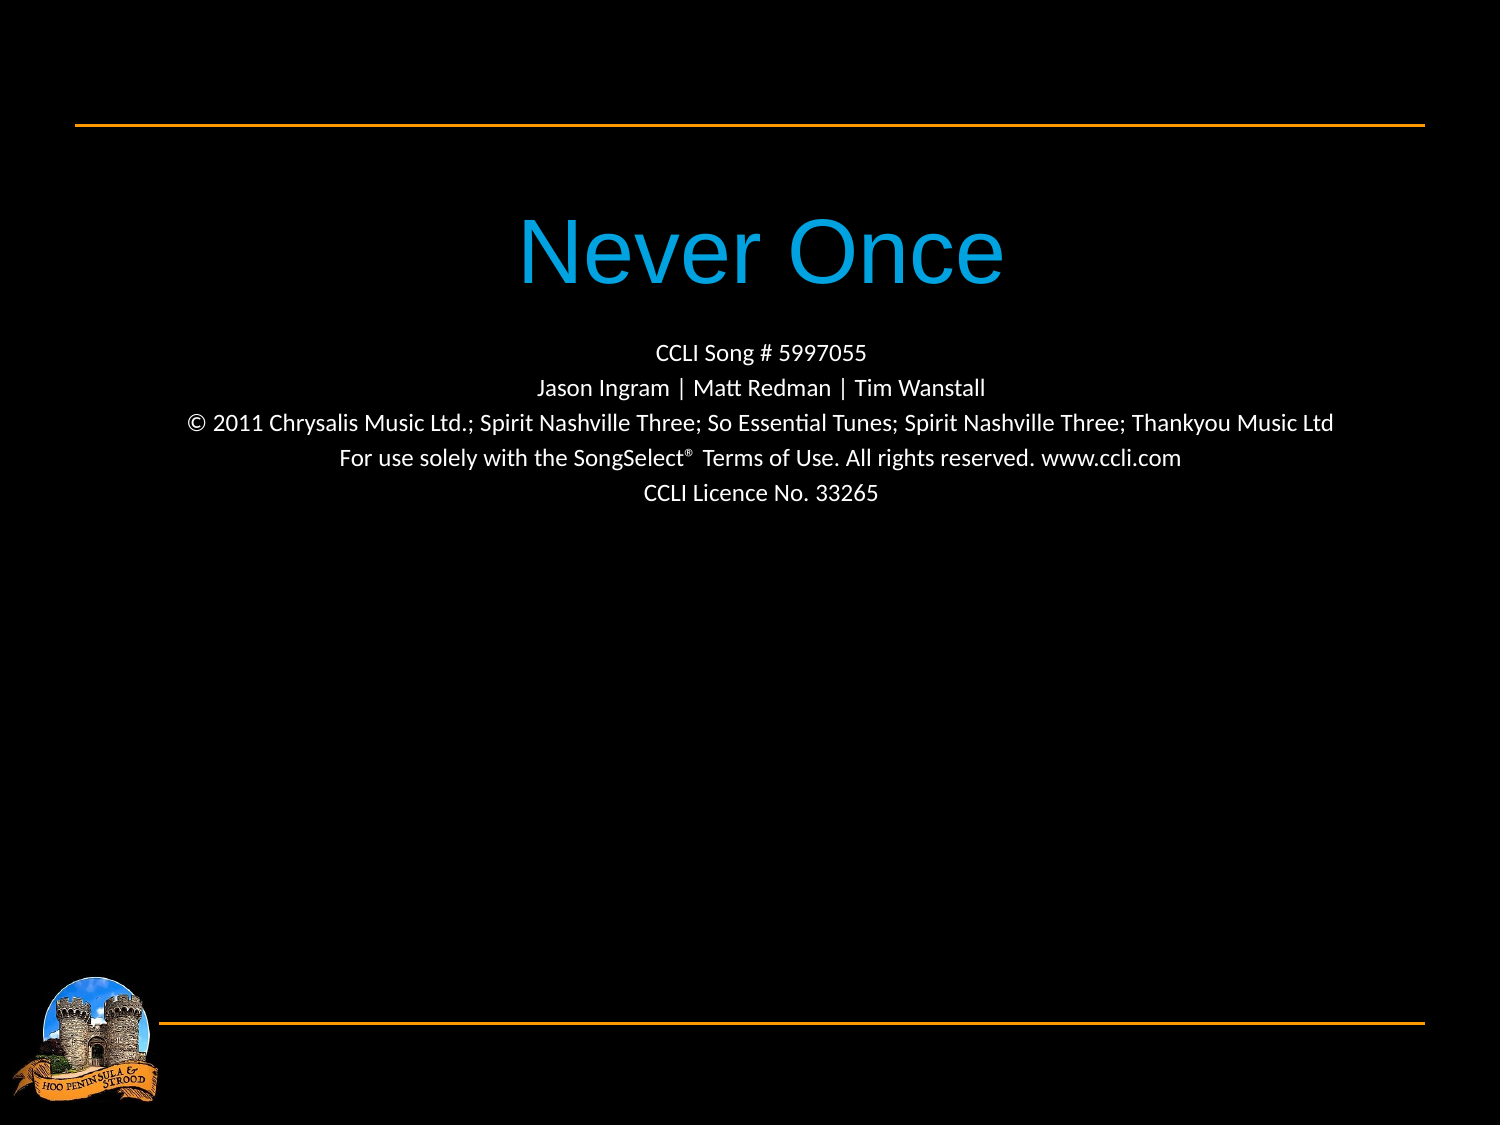

Never Once
CCLI Song # 5997055
Jason Ingram | Matt Redman | Tim Wanstall
© 2011 Chrysalis Music Ltd.; Spirit Nashville Three; So Essential Tunes; Spirit Nashville Three; Thankyou Music Ltd
For use solely with the SongSelect® Terms of Use. All rights reserved. www.ccli.com
CCLI Licence No. 33265